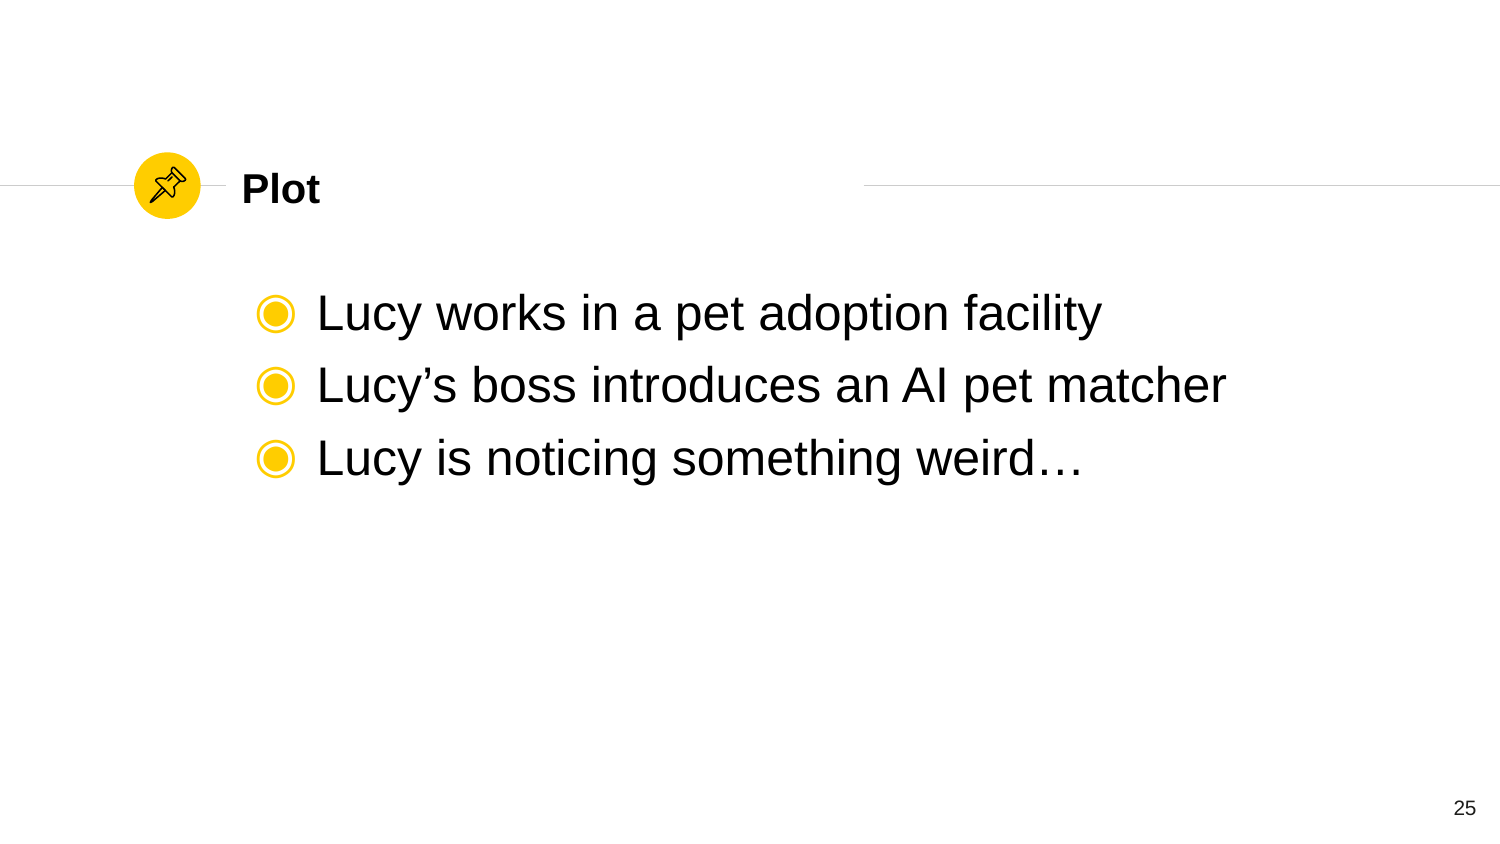

# Plot

Lucy works in a pet adoption facility
Lucy’s boss introduces an AI pet matcher
Lucy is noticing something weird…

25